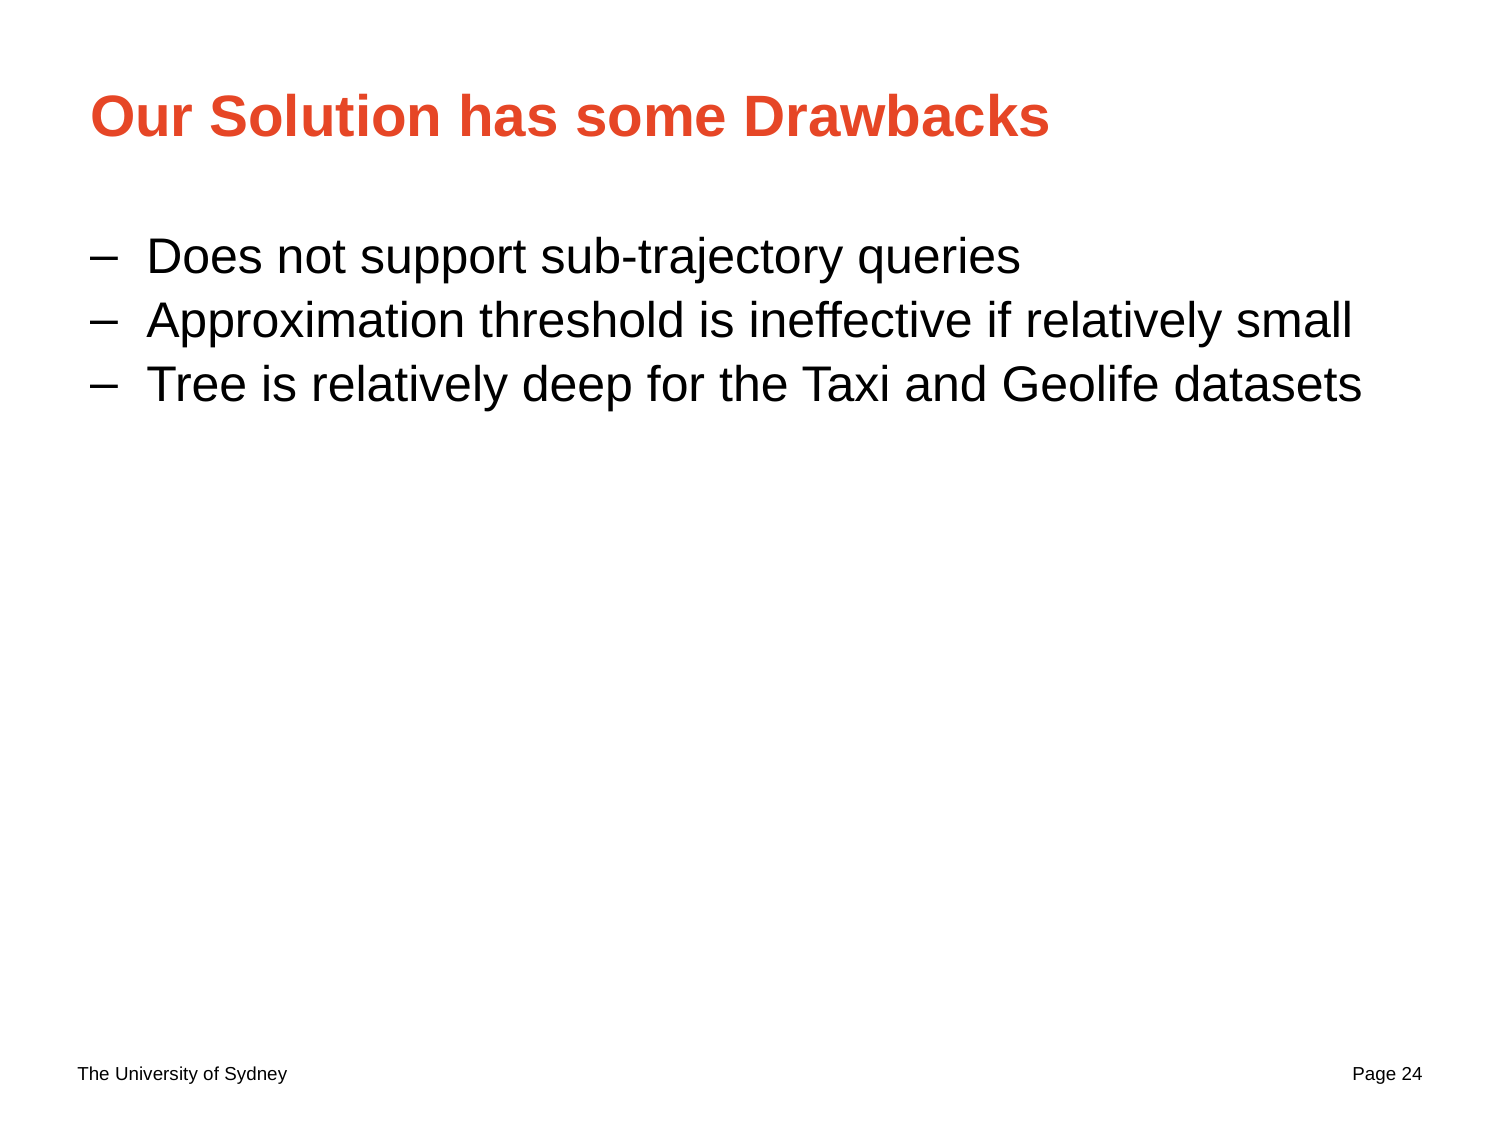

# Our Solution has some Drawbacks
Does not support sub-trajectory queries
Approximation threshold is ineffective if relatively small
Tree is relatively deep for the Taxi and Geolife datasets